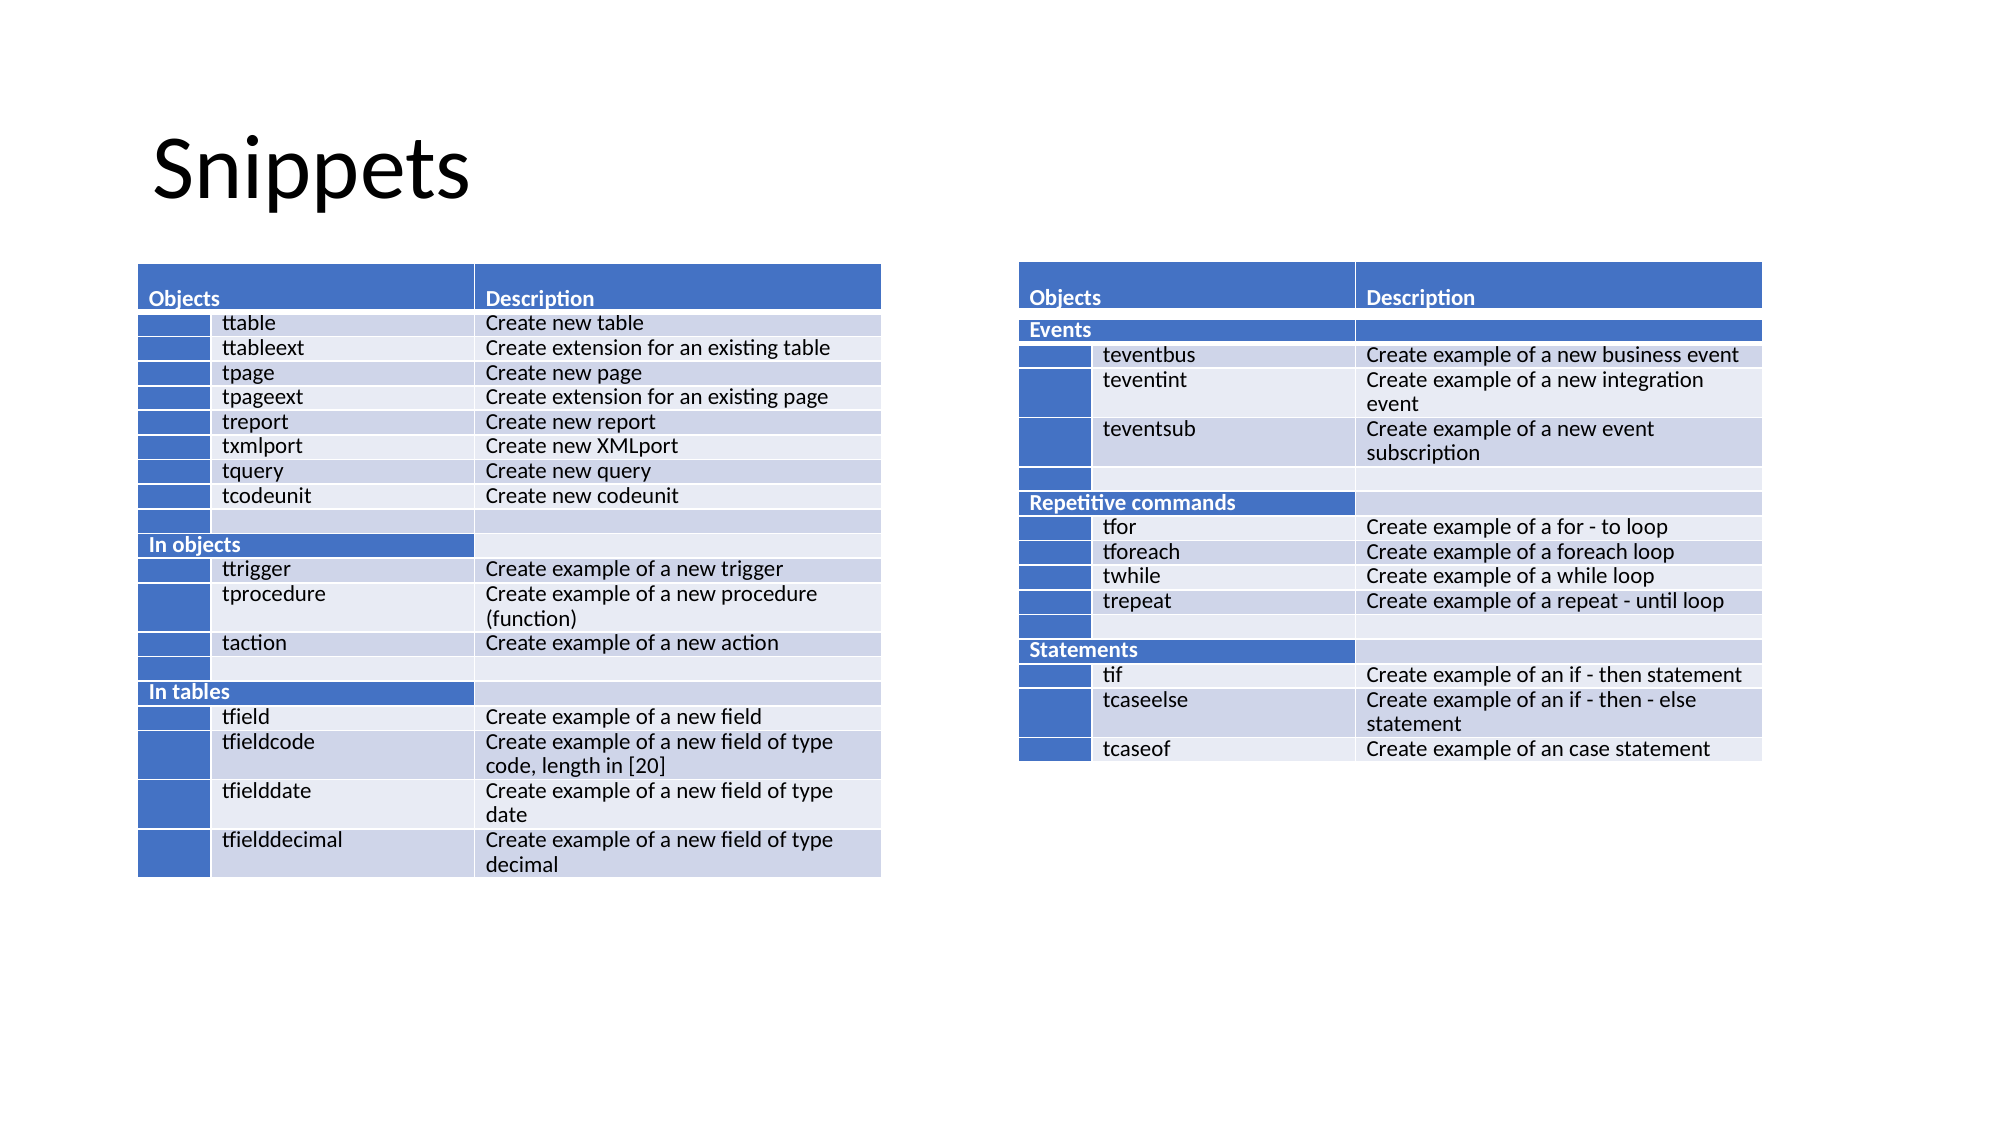

# Snippets
| Objects | Description |
| --- | --- |
| Objects |  | Description |
| --- | --- | --- |
|  | ttable | Create new table |
|  | ttableext | Create extension for an existing table |
|  | tpage | Create new page |
|  | tpageext | Create extension for an existing page |
|  | treport | Create new report |
|  | txmlport | Create new XMLport |
|  | tquery | Create new query |
|  | tcodeunit | Create new codeunit |
|  |  |  |
| In objects |  |  |
|  | ttrigger | Create example of a new trigger |
|  | tprocedure | Create example of a new procedure (function) |
|  | taction | Create example of a new action |
|  |  |  |
| In tables |  |  |
|  | tfield | Create example of a new field |
|  | tfieldcode | Create example of a new field of type code, length in [20] |
|  | tfielddate | Create example of a new field of type date |
|  | tfielddecimal | Create example of a new field of type decimal |
| Events |  |  |
| --- | --- | --- |
|  | teventbus | Create example of a new business event |
|  | teventint | Create example of a new integration event |
|  | teventsub | Create example of a new event subscription |
|  |  |  |
| Repetitive commands |  |  |
|  | tfor | Create example of a for - to loop |
|  | tforeach | Create example of a foreach loop |
|  | twhile | Create example of a while loop |
|  | trepeat | Create example of a repeat - until loop |
|  |  |  |
| Statements |  |  |
|  | tif | Create example of an if - then statement |
|  | tcaseelse | Create example of an if - then - else statement |
|  | tcaseof | Create example of an case statement |